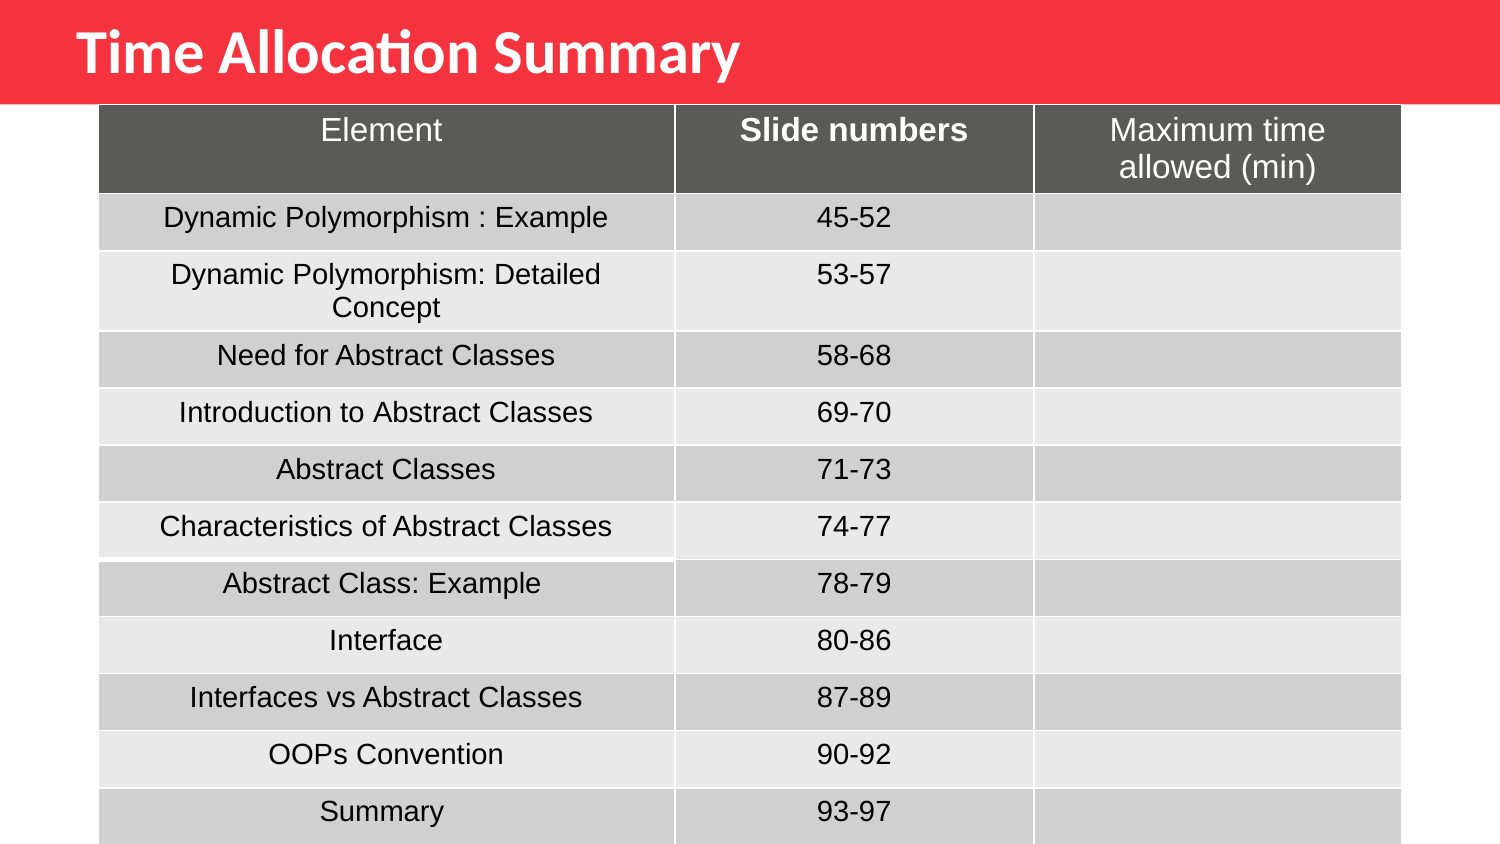

Time Allocation Summary
| Element | Slide numbers | Maximum time allowed (min) |
| --- | --- | --- |
| Dynamic Polymorphism : Example | 45-52 |  |
| Dynamic Polymorphism: Detailed Concept | 53-57 |  |
| Need for Abstract Classes | 58-68 |  |
| Introduction to Abstract Classes | 69-70 |  |
| Abstract Classes | 71-73 |  |
| Characteristics of Abstract Classes | 74-77 |  |
| Abstract Class: Example | 78-79 |  |
| Interface | 80-86 |  |
| Interfaces vs Abstract Classes | 87-89 |  |
| OOPs Convention | 90-92 |  |
| Summary | 93-97 |  |
| Total |  | 120 |